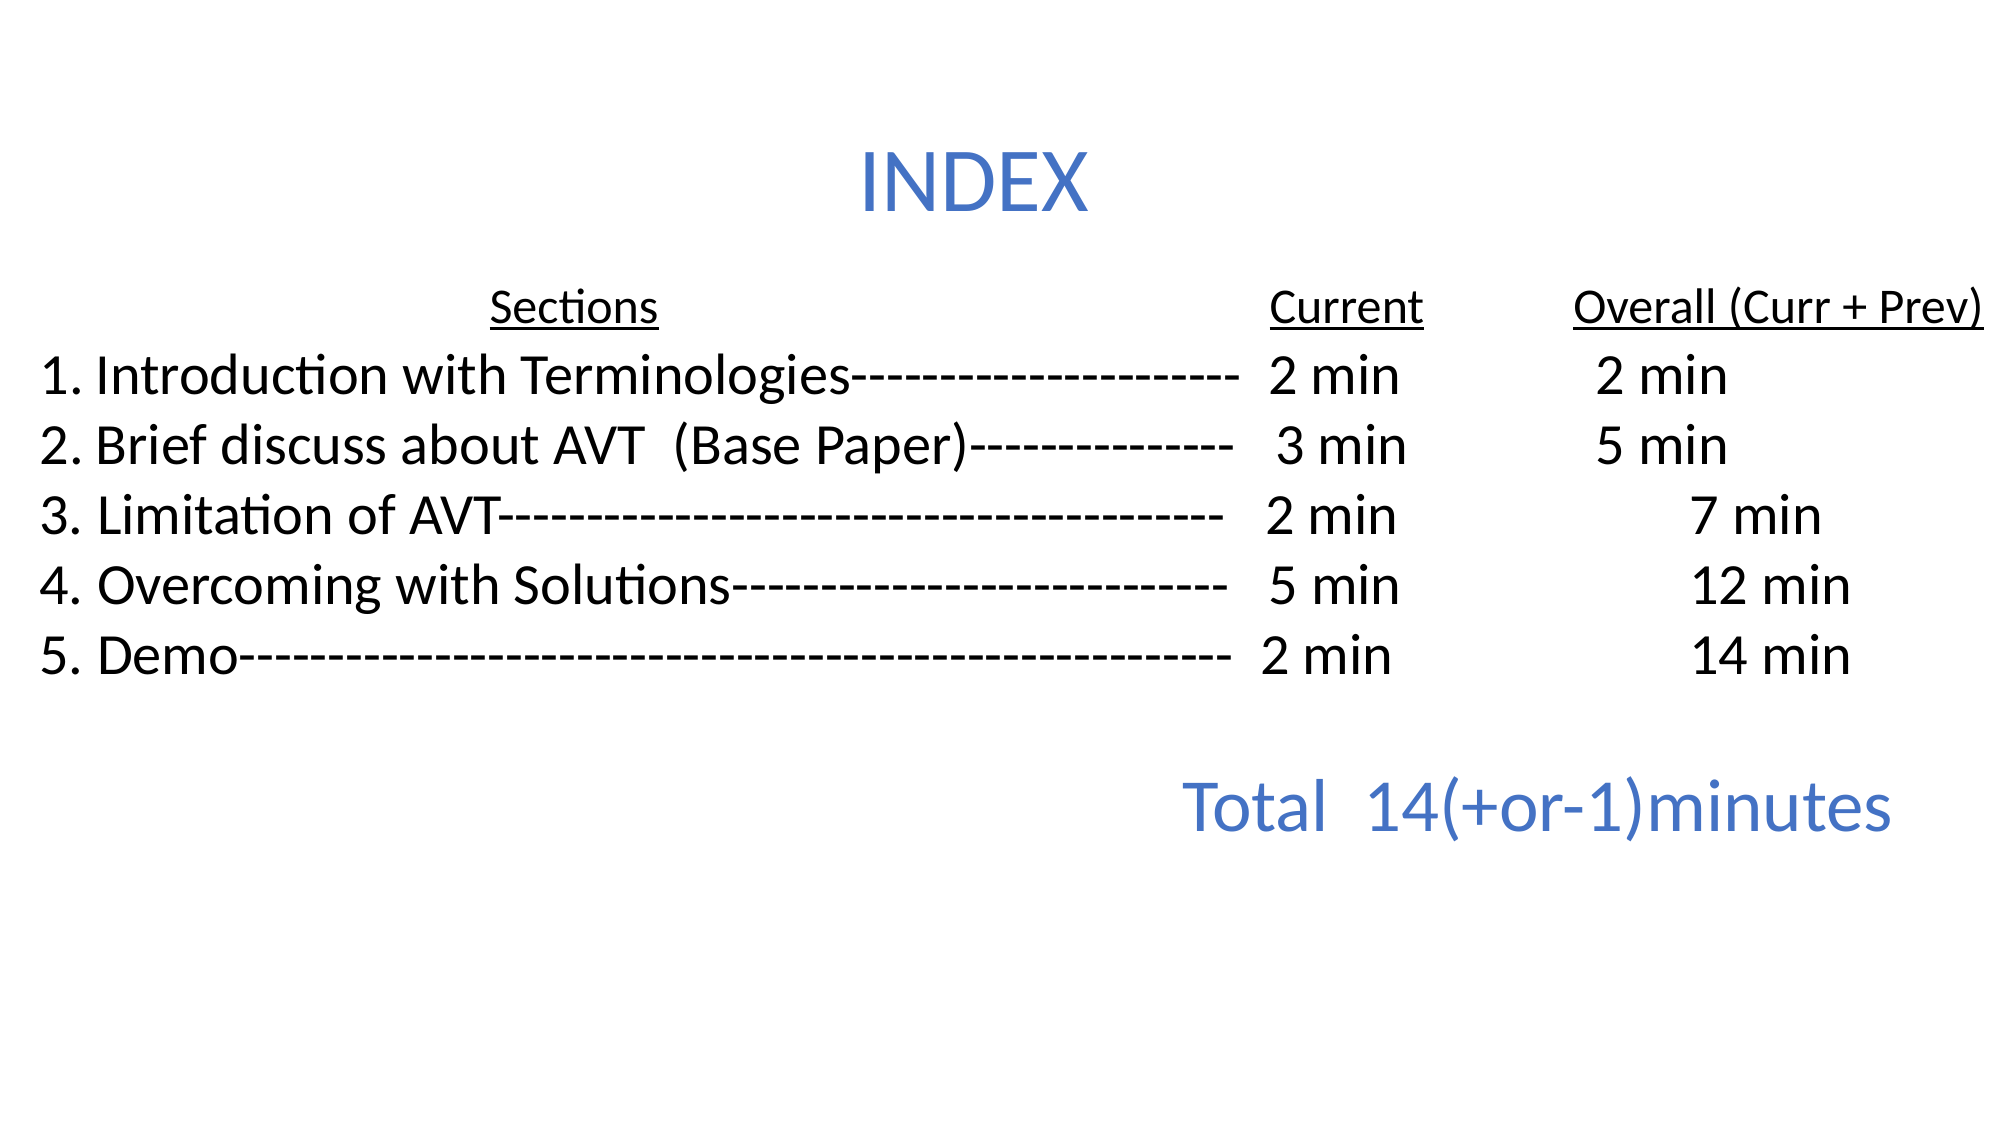

# INDEX

			Sections	 			  Current	   Overall (Curr + Prev)
Introduction with Terminologies----------------------  2 min		2 min
Brief discuss about AVT  (Base Paper)---------------   3 min 		5 min
3. Limitation of AVT-----------------------------------------   2 min		7 min
4. Overcoming with Solutions----------------------------   5 min		12 min
5. Demo--------------------------------------------------------  2 min		14 min																			       Total  14(+or-1)minutes